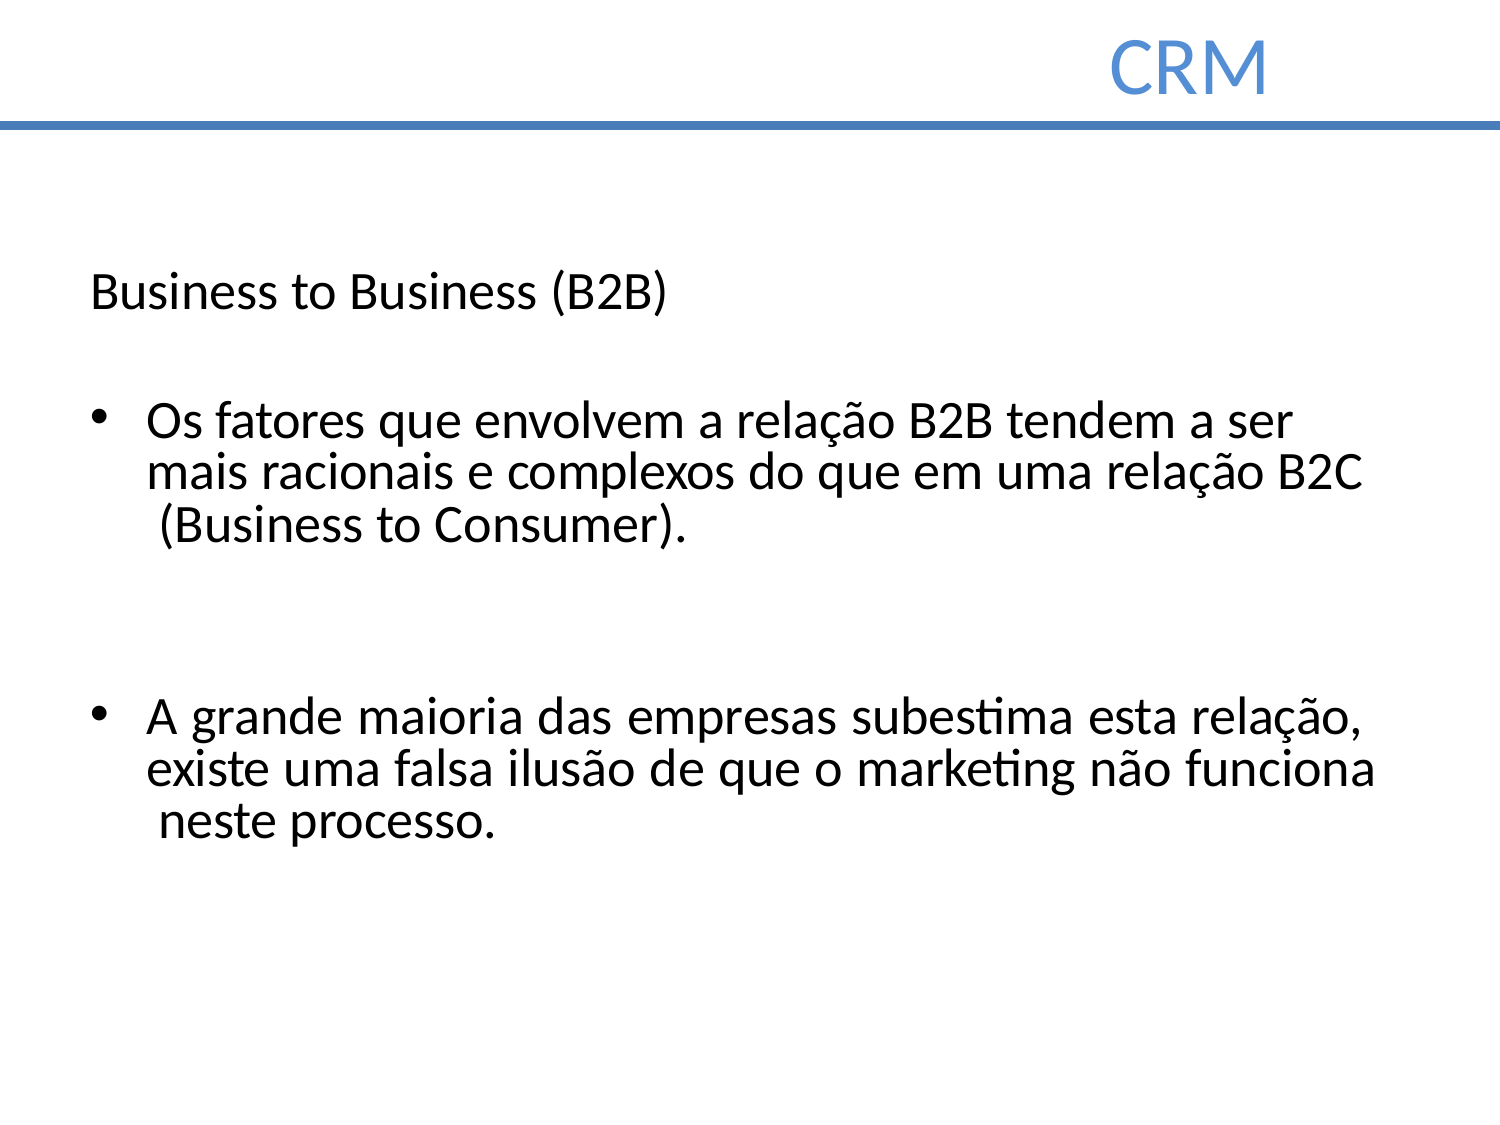

# CRM

Business to Business (B2B)

Os fatores que envolvem a relação B2B tendem a ser  mais racionais e complexos do que em uma relação B2C  (Business to Consumer).

A grande maioria das empresas subestima esta relação,  existe uma falsa ilusão de que o marketing não funciona  neste processo.